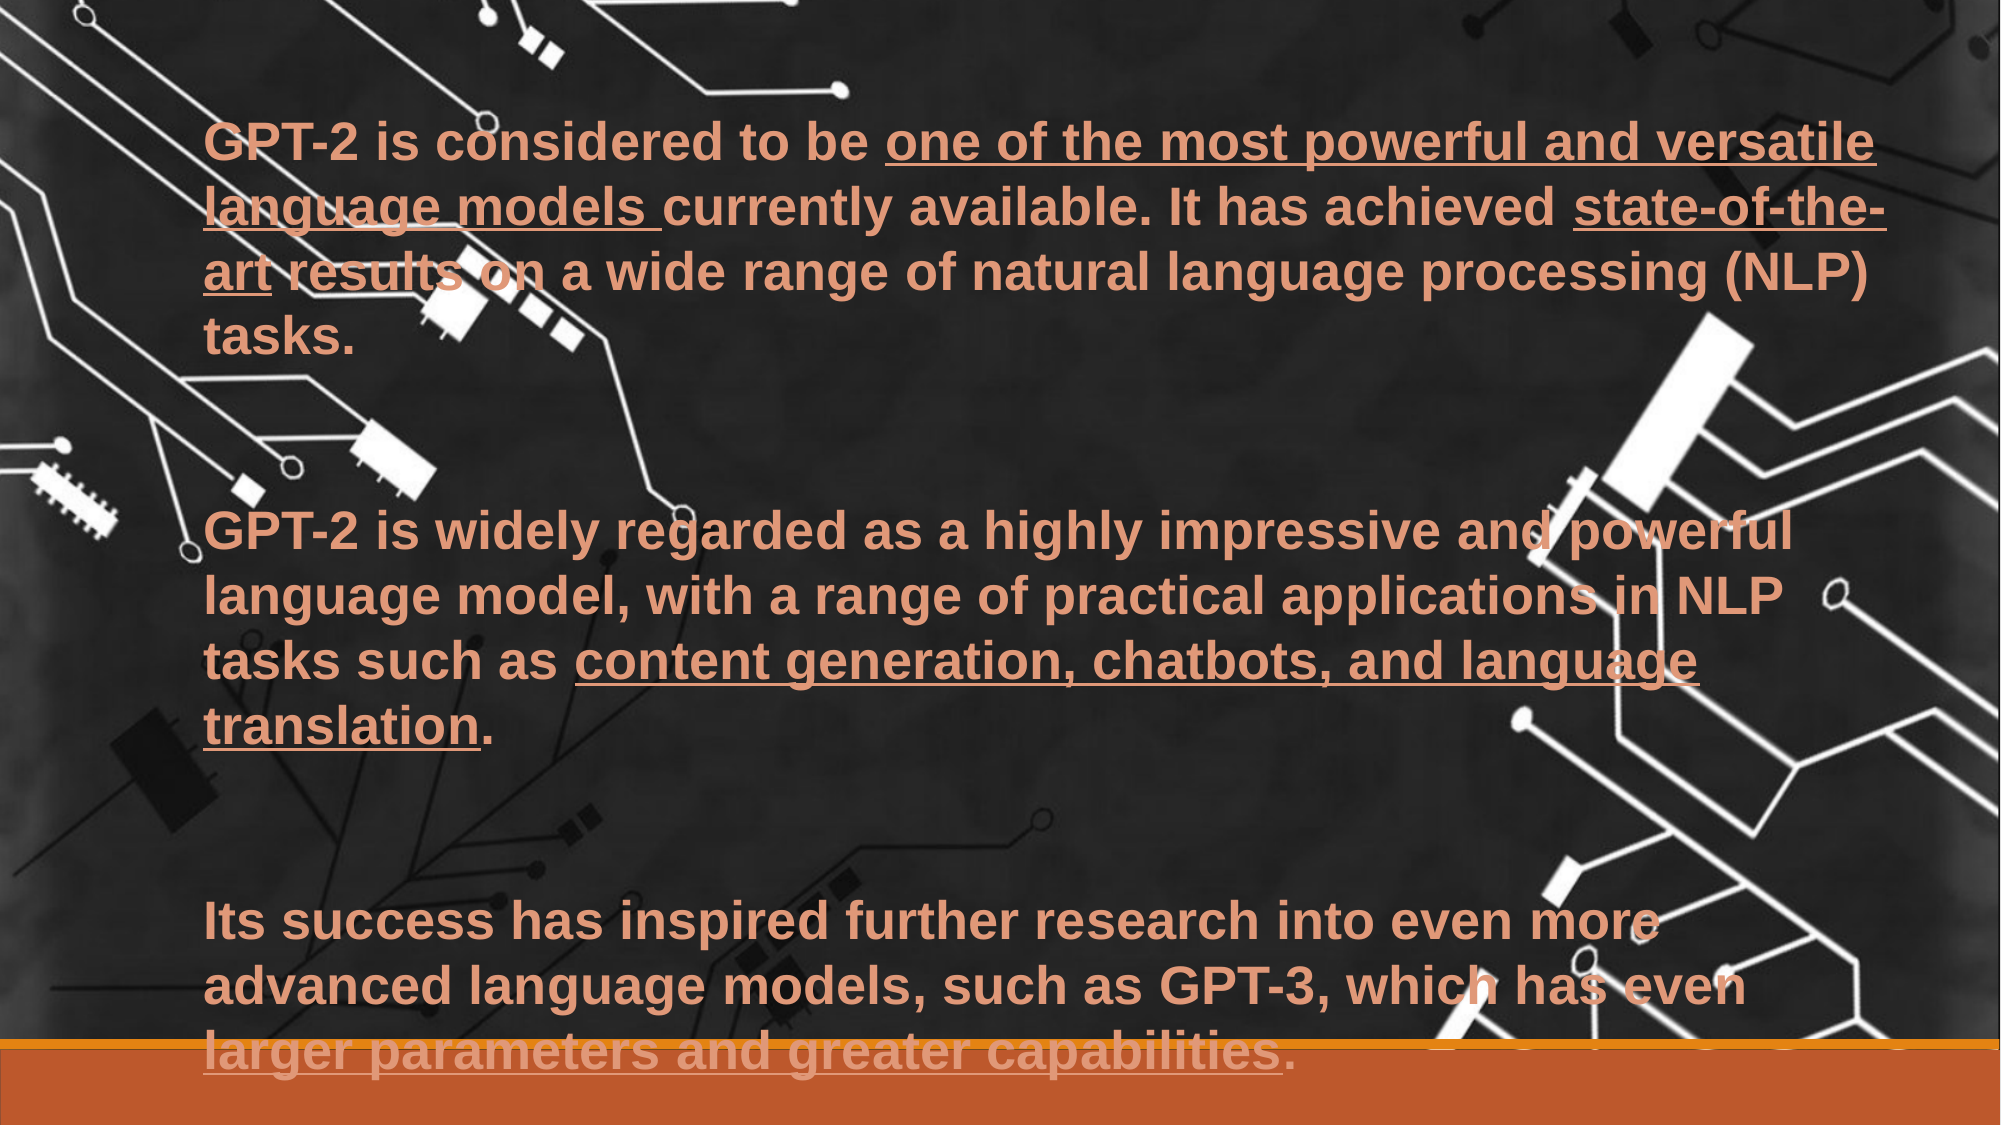

GPT-2 is considered to be one of the most powerful and versatile language models currently available. It has achieved state-of-the-art results on a wide range of natural language processing (NLP) tasks.

GPT-2 is widely regarded as a highly impressive and powerful language model, with a range of practical applications in NLP tasks such as content generation, chatbots, and language translation.

Its success has inspired further research into even more advanced language models, such as GPT-3, which has even larger parameters and greater capabilities.